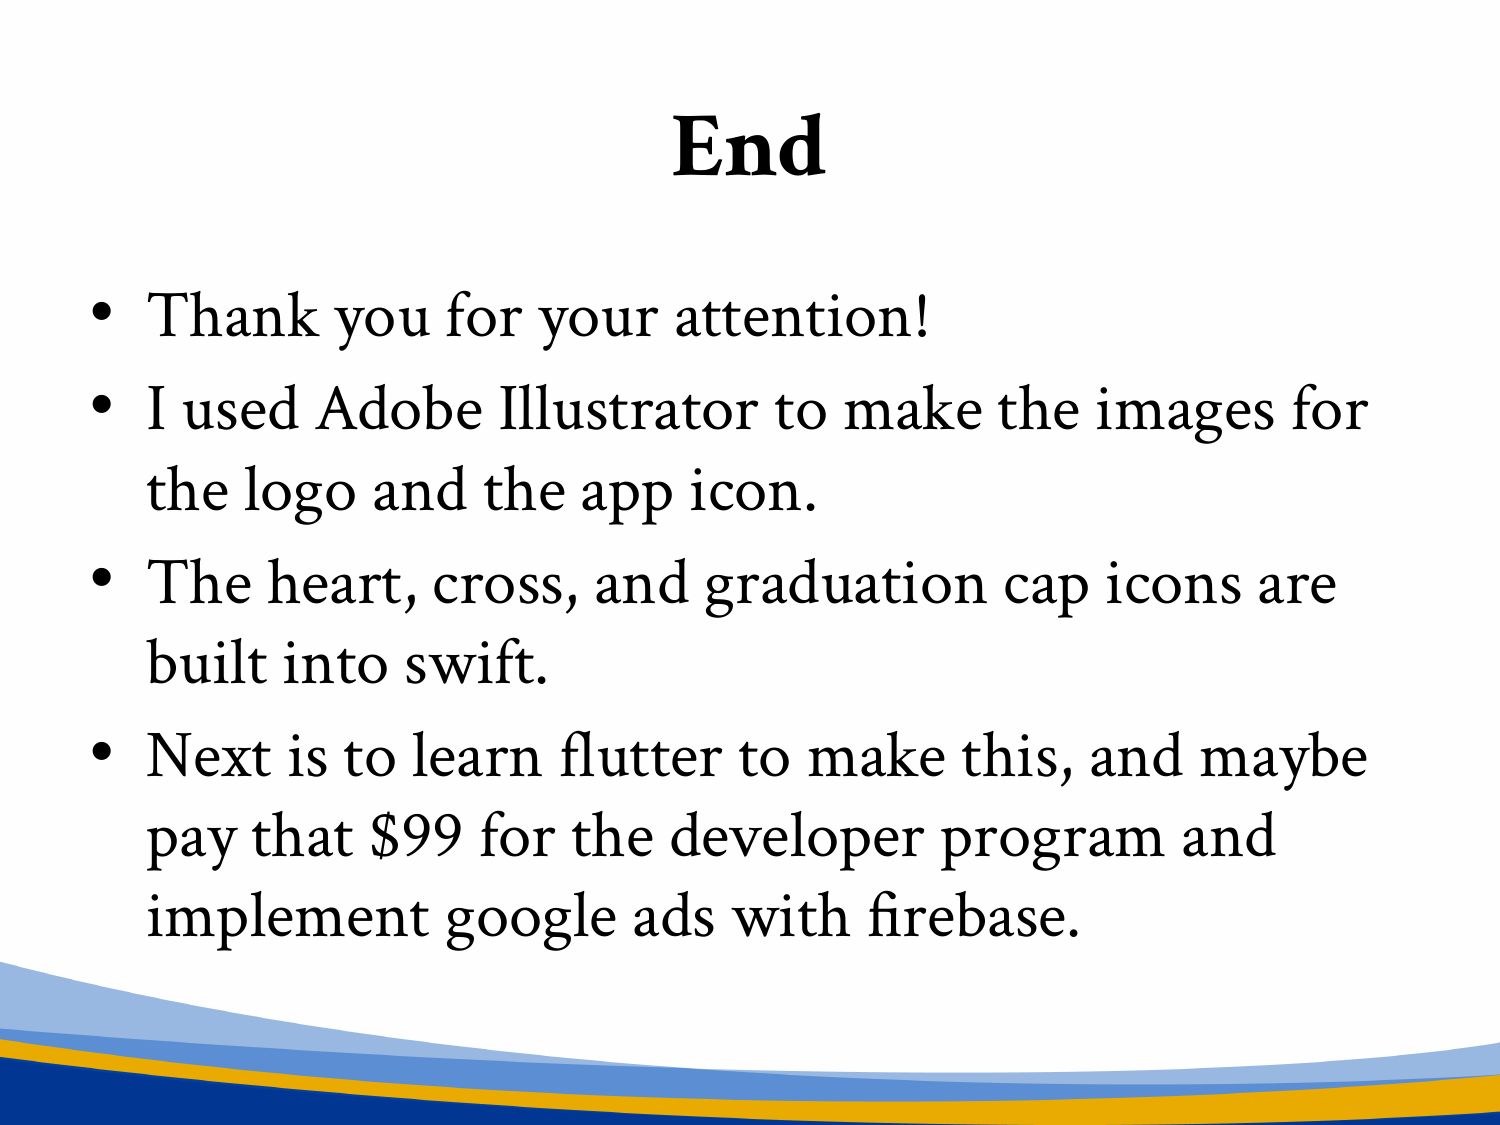

# End
Thank you for your attention!
I used Adobe Illustrator to make the images for the logo and the app icon.
The heart, cross, and graduation cap icons are built into swift.
Next is to learn flutter to make this, and maybe pay that $99 for the developer program and implement google ads with firebase.